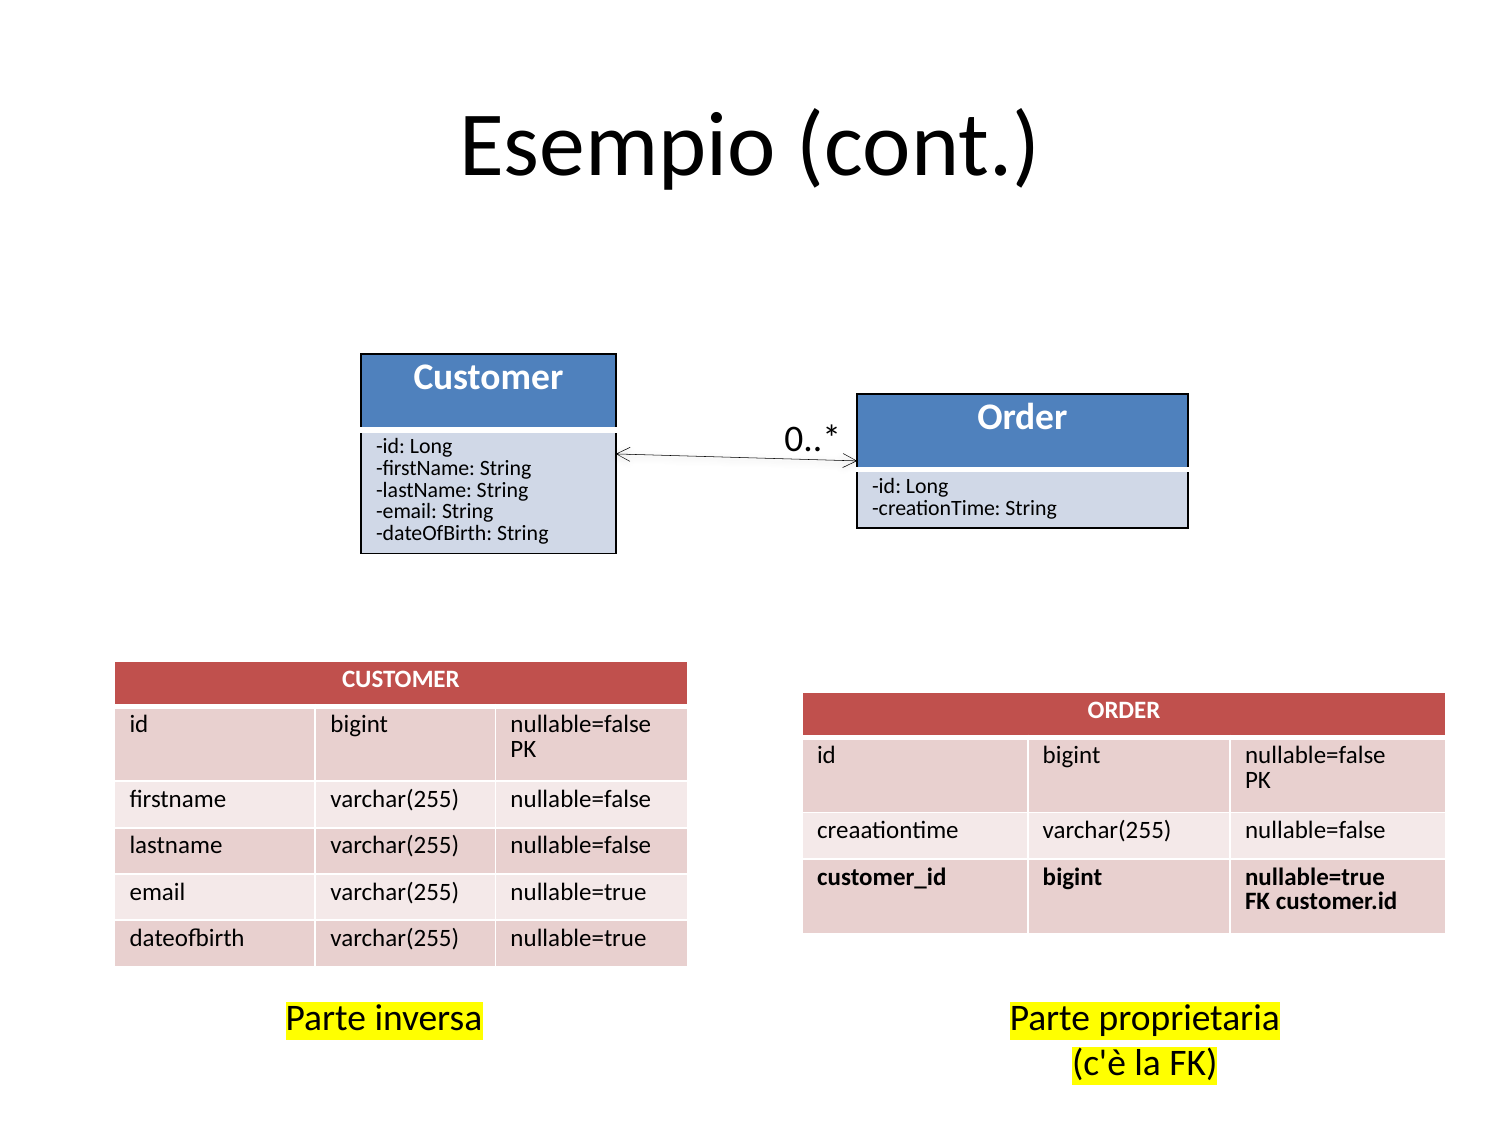

# Esempio (cont.)
| Customer |
| --- |
| -id: Long -firstName: String -lastName: String -email: String -dateOfBirth: String |
| Order |
| --- |
| -id: Long -creationTime: String |
0..*
| CUSTOMER |  |  |
| --- | --- | --- |
| id | bigint | nullable=false PK |
| firstname | varchar(255) | nullable=false |
| lastname | varchar(255) | nullable=false |
| email | varchar(255) | nullable=true |
| dateofbirth | varchar(255) | nullable=true |
| ORDER |  |  |
| --- | --- | --- |
| id | bigint | nullable=false PK |
| creaationtime | varchar(255) | nullable=false |
| customer\_id | bigint | nullable=true FK customer.id |
Parte inversa
Parte proprietaria
(c'è la FK)